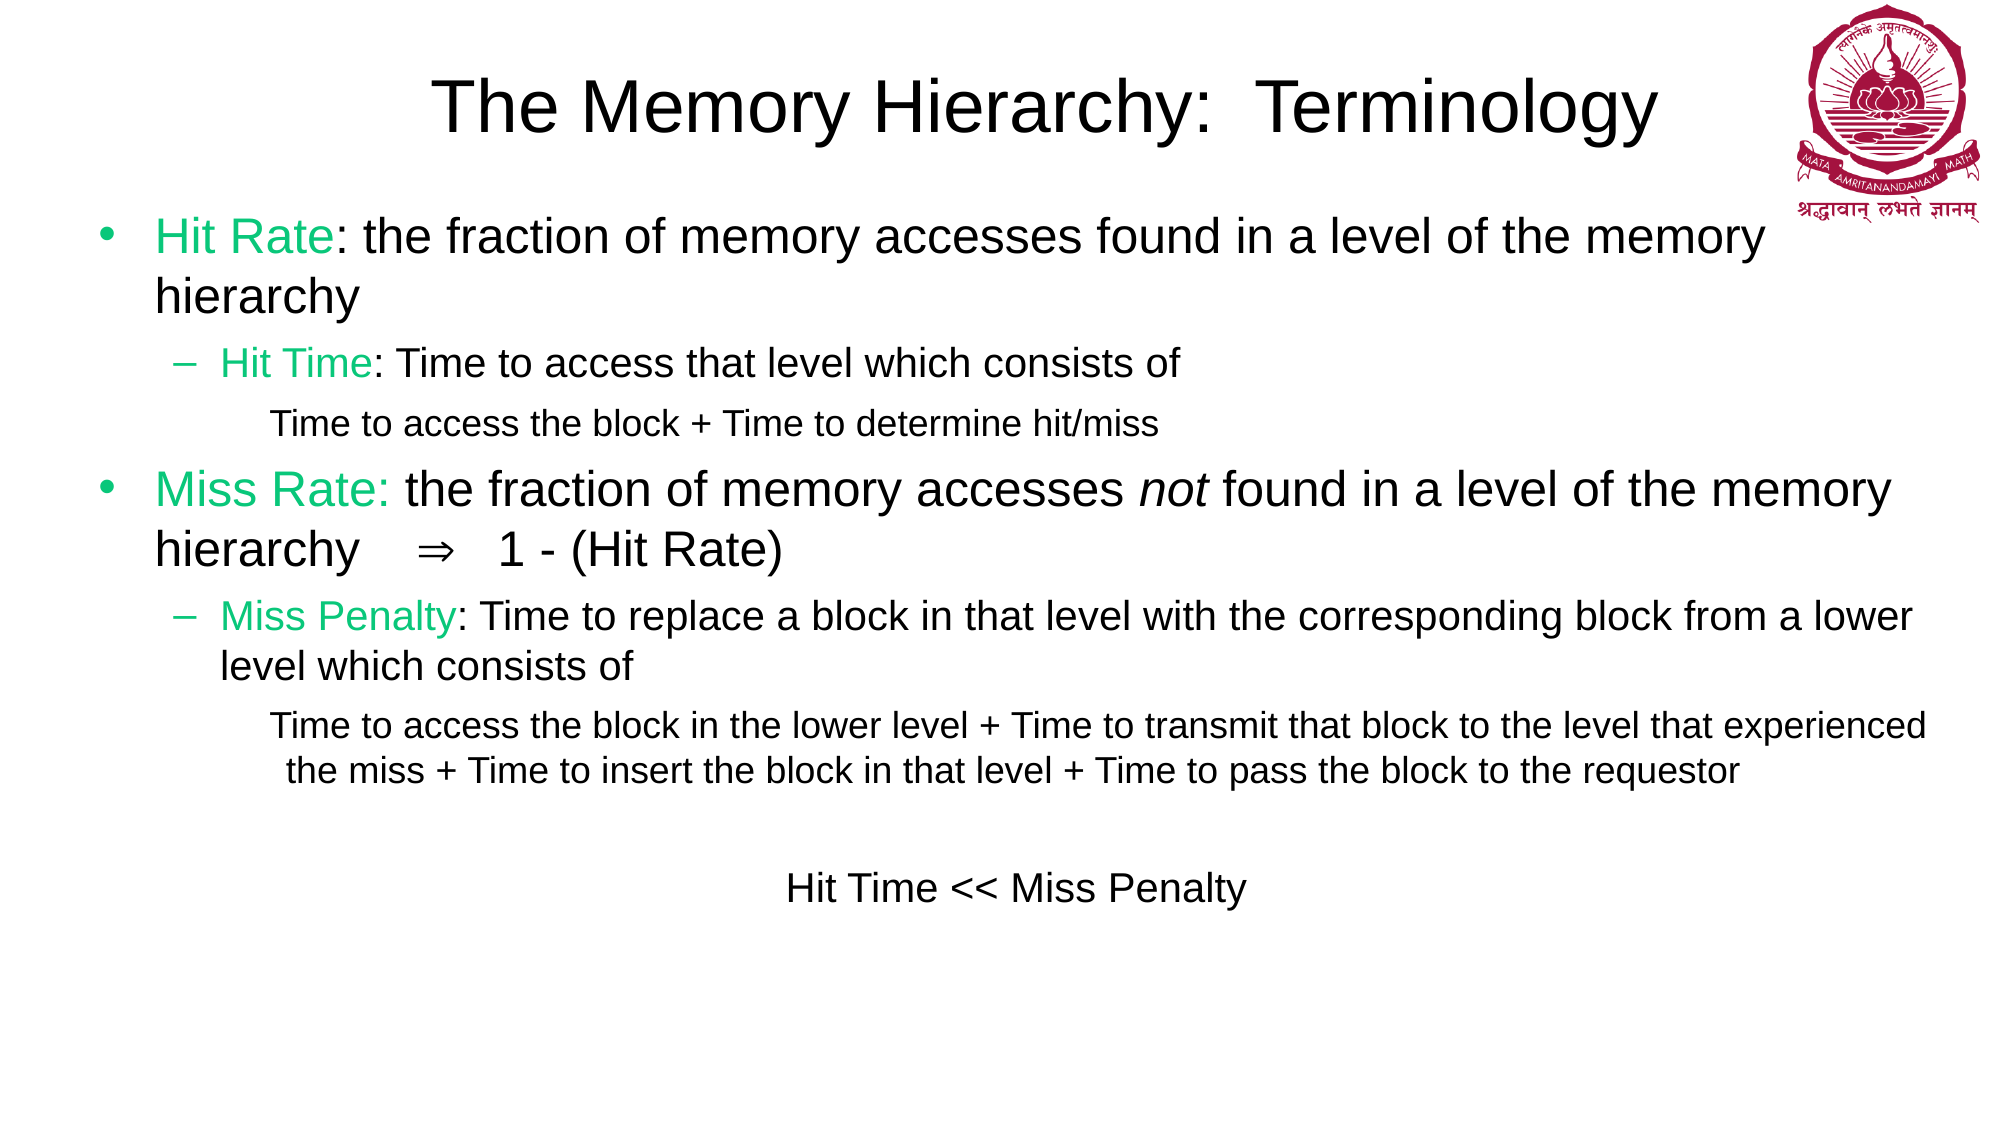

# The Memory Hierarchy:  Terminology
Hit Rate: the fraction of memory accesses found in a level of the memory hierarchy
Hit Time: Time to access that level which consists of
  Time to access the block + Time to determine hit/miss
Miss Rate: the fraction of memory accesses not found in a level of the memory hierarchy    ⇒   1 - (Hit Rate)
Miss Penalty: Time to replace a block in that level with the corresponding block from a lower level which consists of
  Time to access the block in the lower level + Time to transmit that block to the level that experienced the miss + Time to insert the block in that level + Time to pass the block to the requestor

Hit Time << Miss Penalty